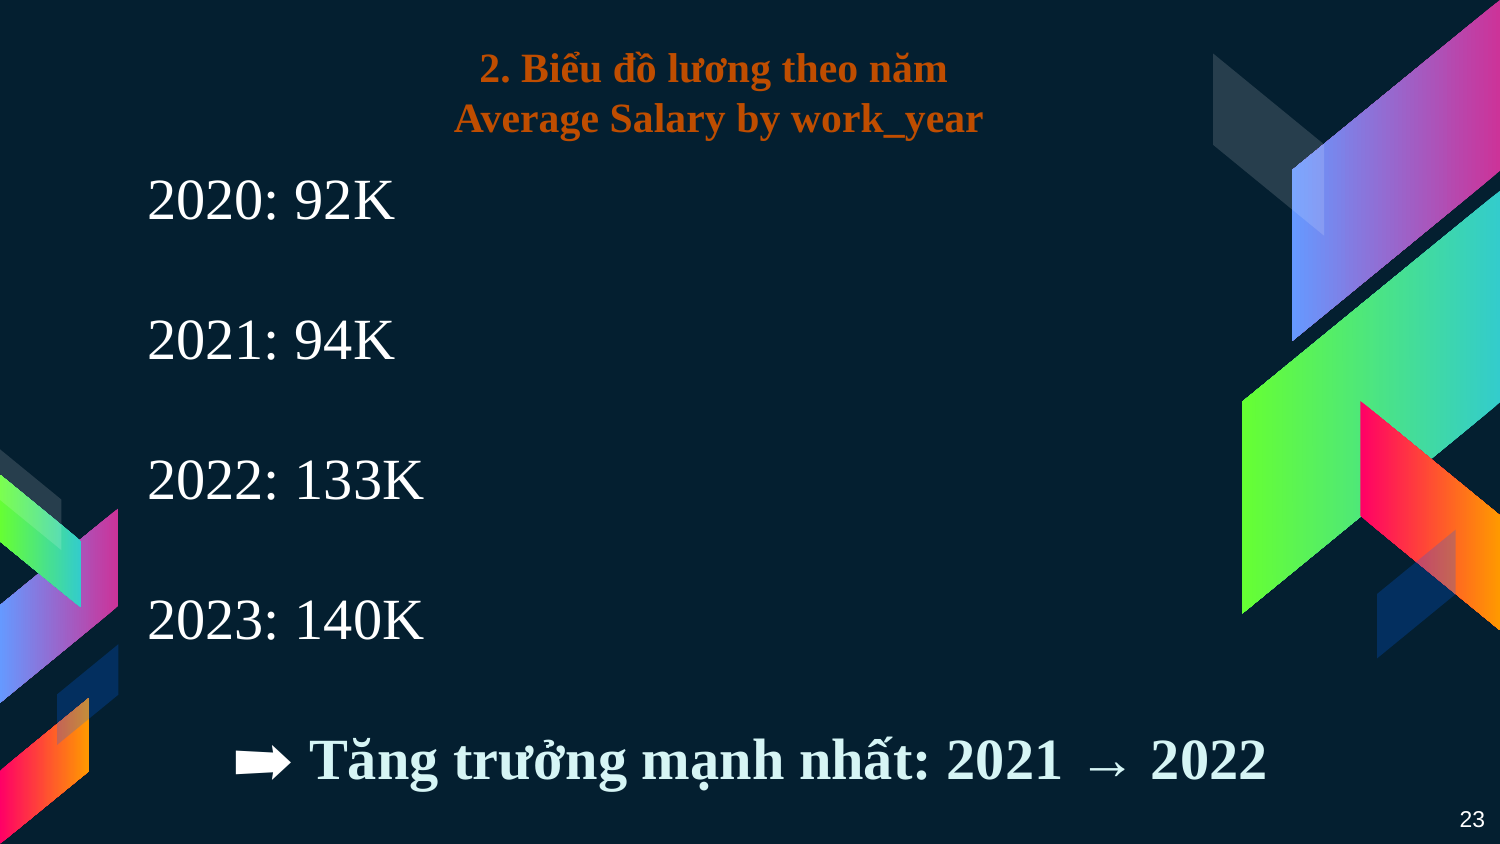

# 2. Biểu đồ lương theo năm Average Salary by work_year
2020: 92K

2021: 94K

2022: 133K

2023: 140K

      ➡️ Tăng trưởng mạnh nhất: 2021 → 2022
23